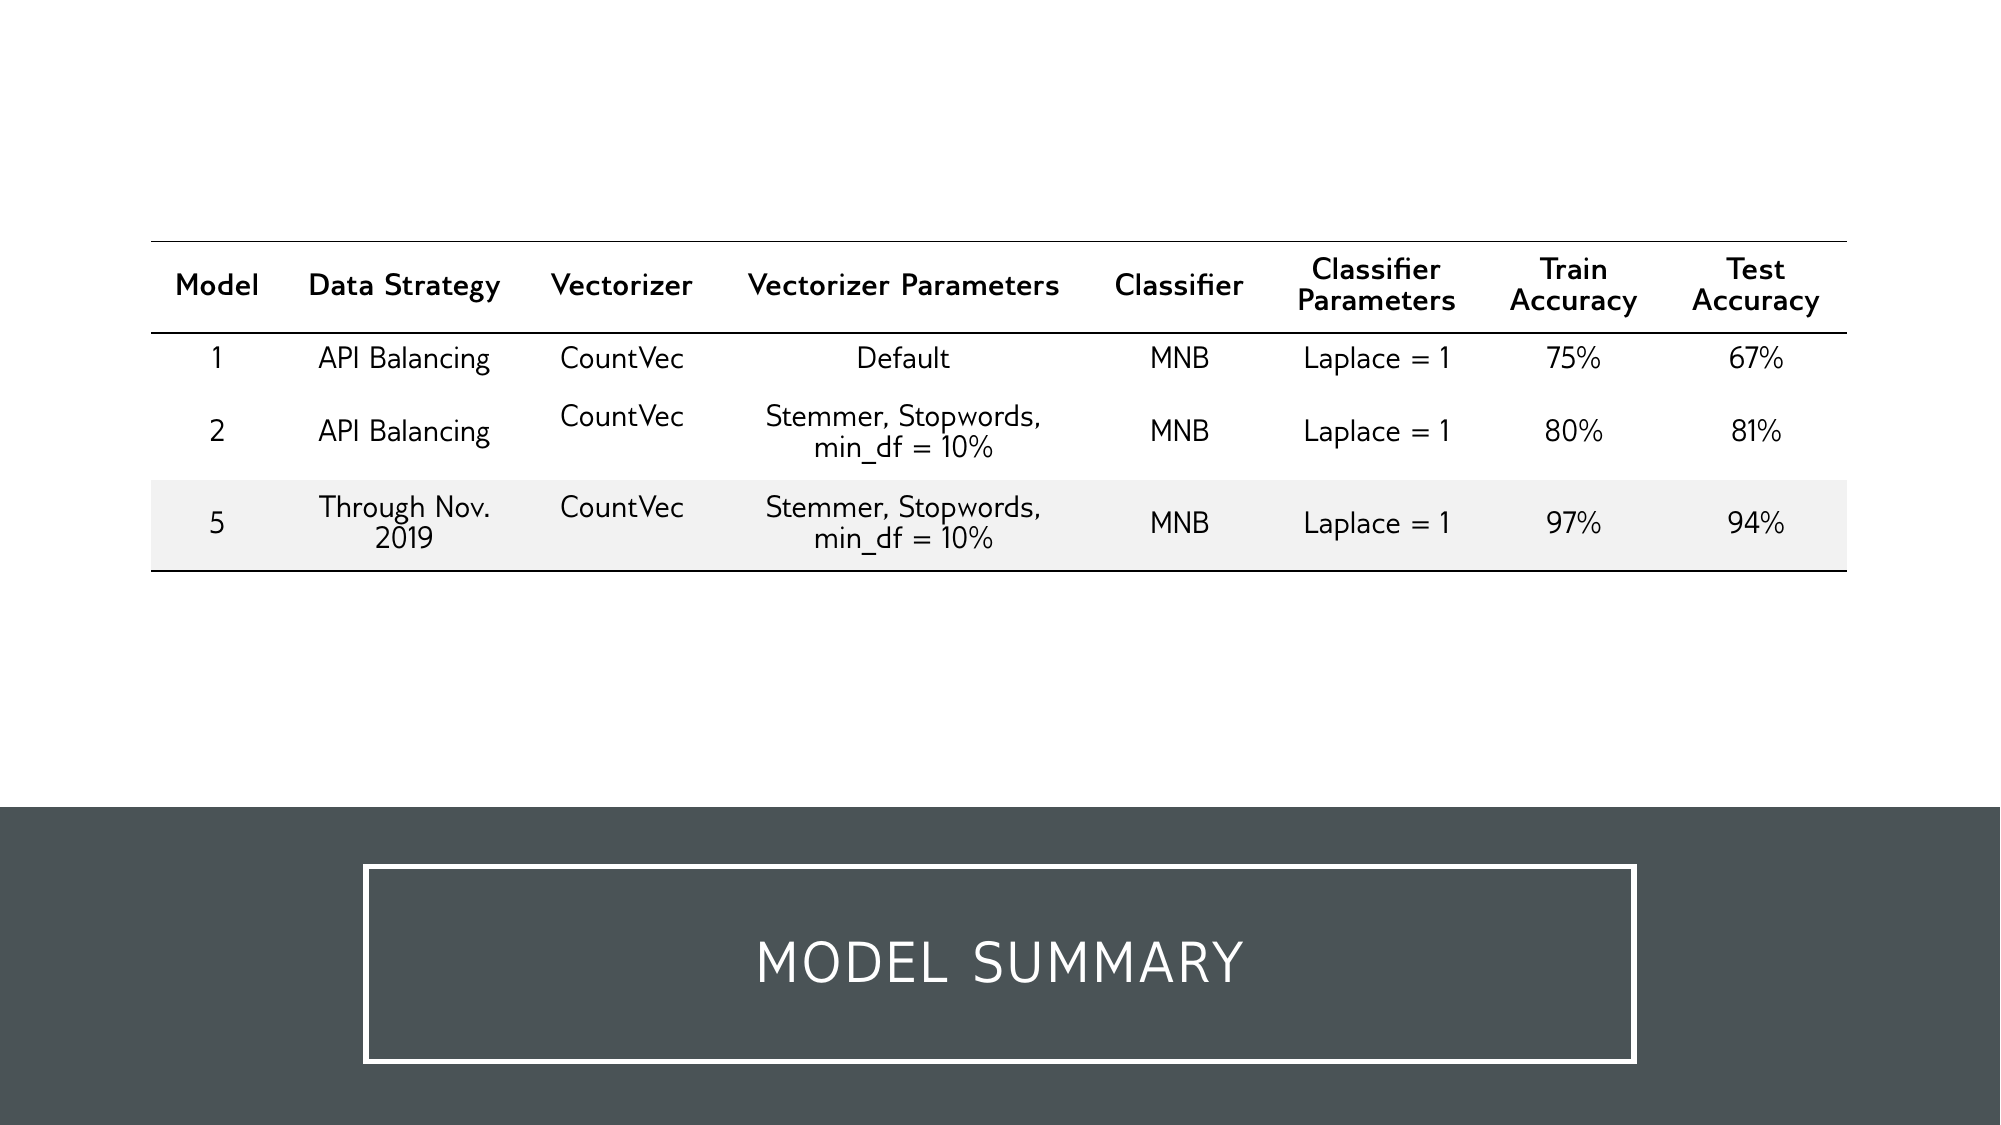

| Model | Data Strategy | Vectorizer | Vectorizer Parameters | Classifier | Classifier Parameters | Train Accuracy | Test Accuracy |
| --- | --- | --- | --- | --- | --- | --- | --- |
| 1 | API Balancing | CountVec | Default | MNB | Laplace = 1 | 75% | 67% |
| 2 | API Balancing | CountVec | Stemmer, Stopwords, min\_df = 10% | MNB | Laplace = 1 | 80% | 81% |
| 5 | Through Nov. 2019 | CountVec | Stemmer, Stopwords, min\_df = 10% | MNB | Laplace = 1 | 97% | 94% |
Model Summary